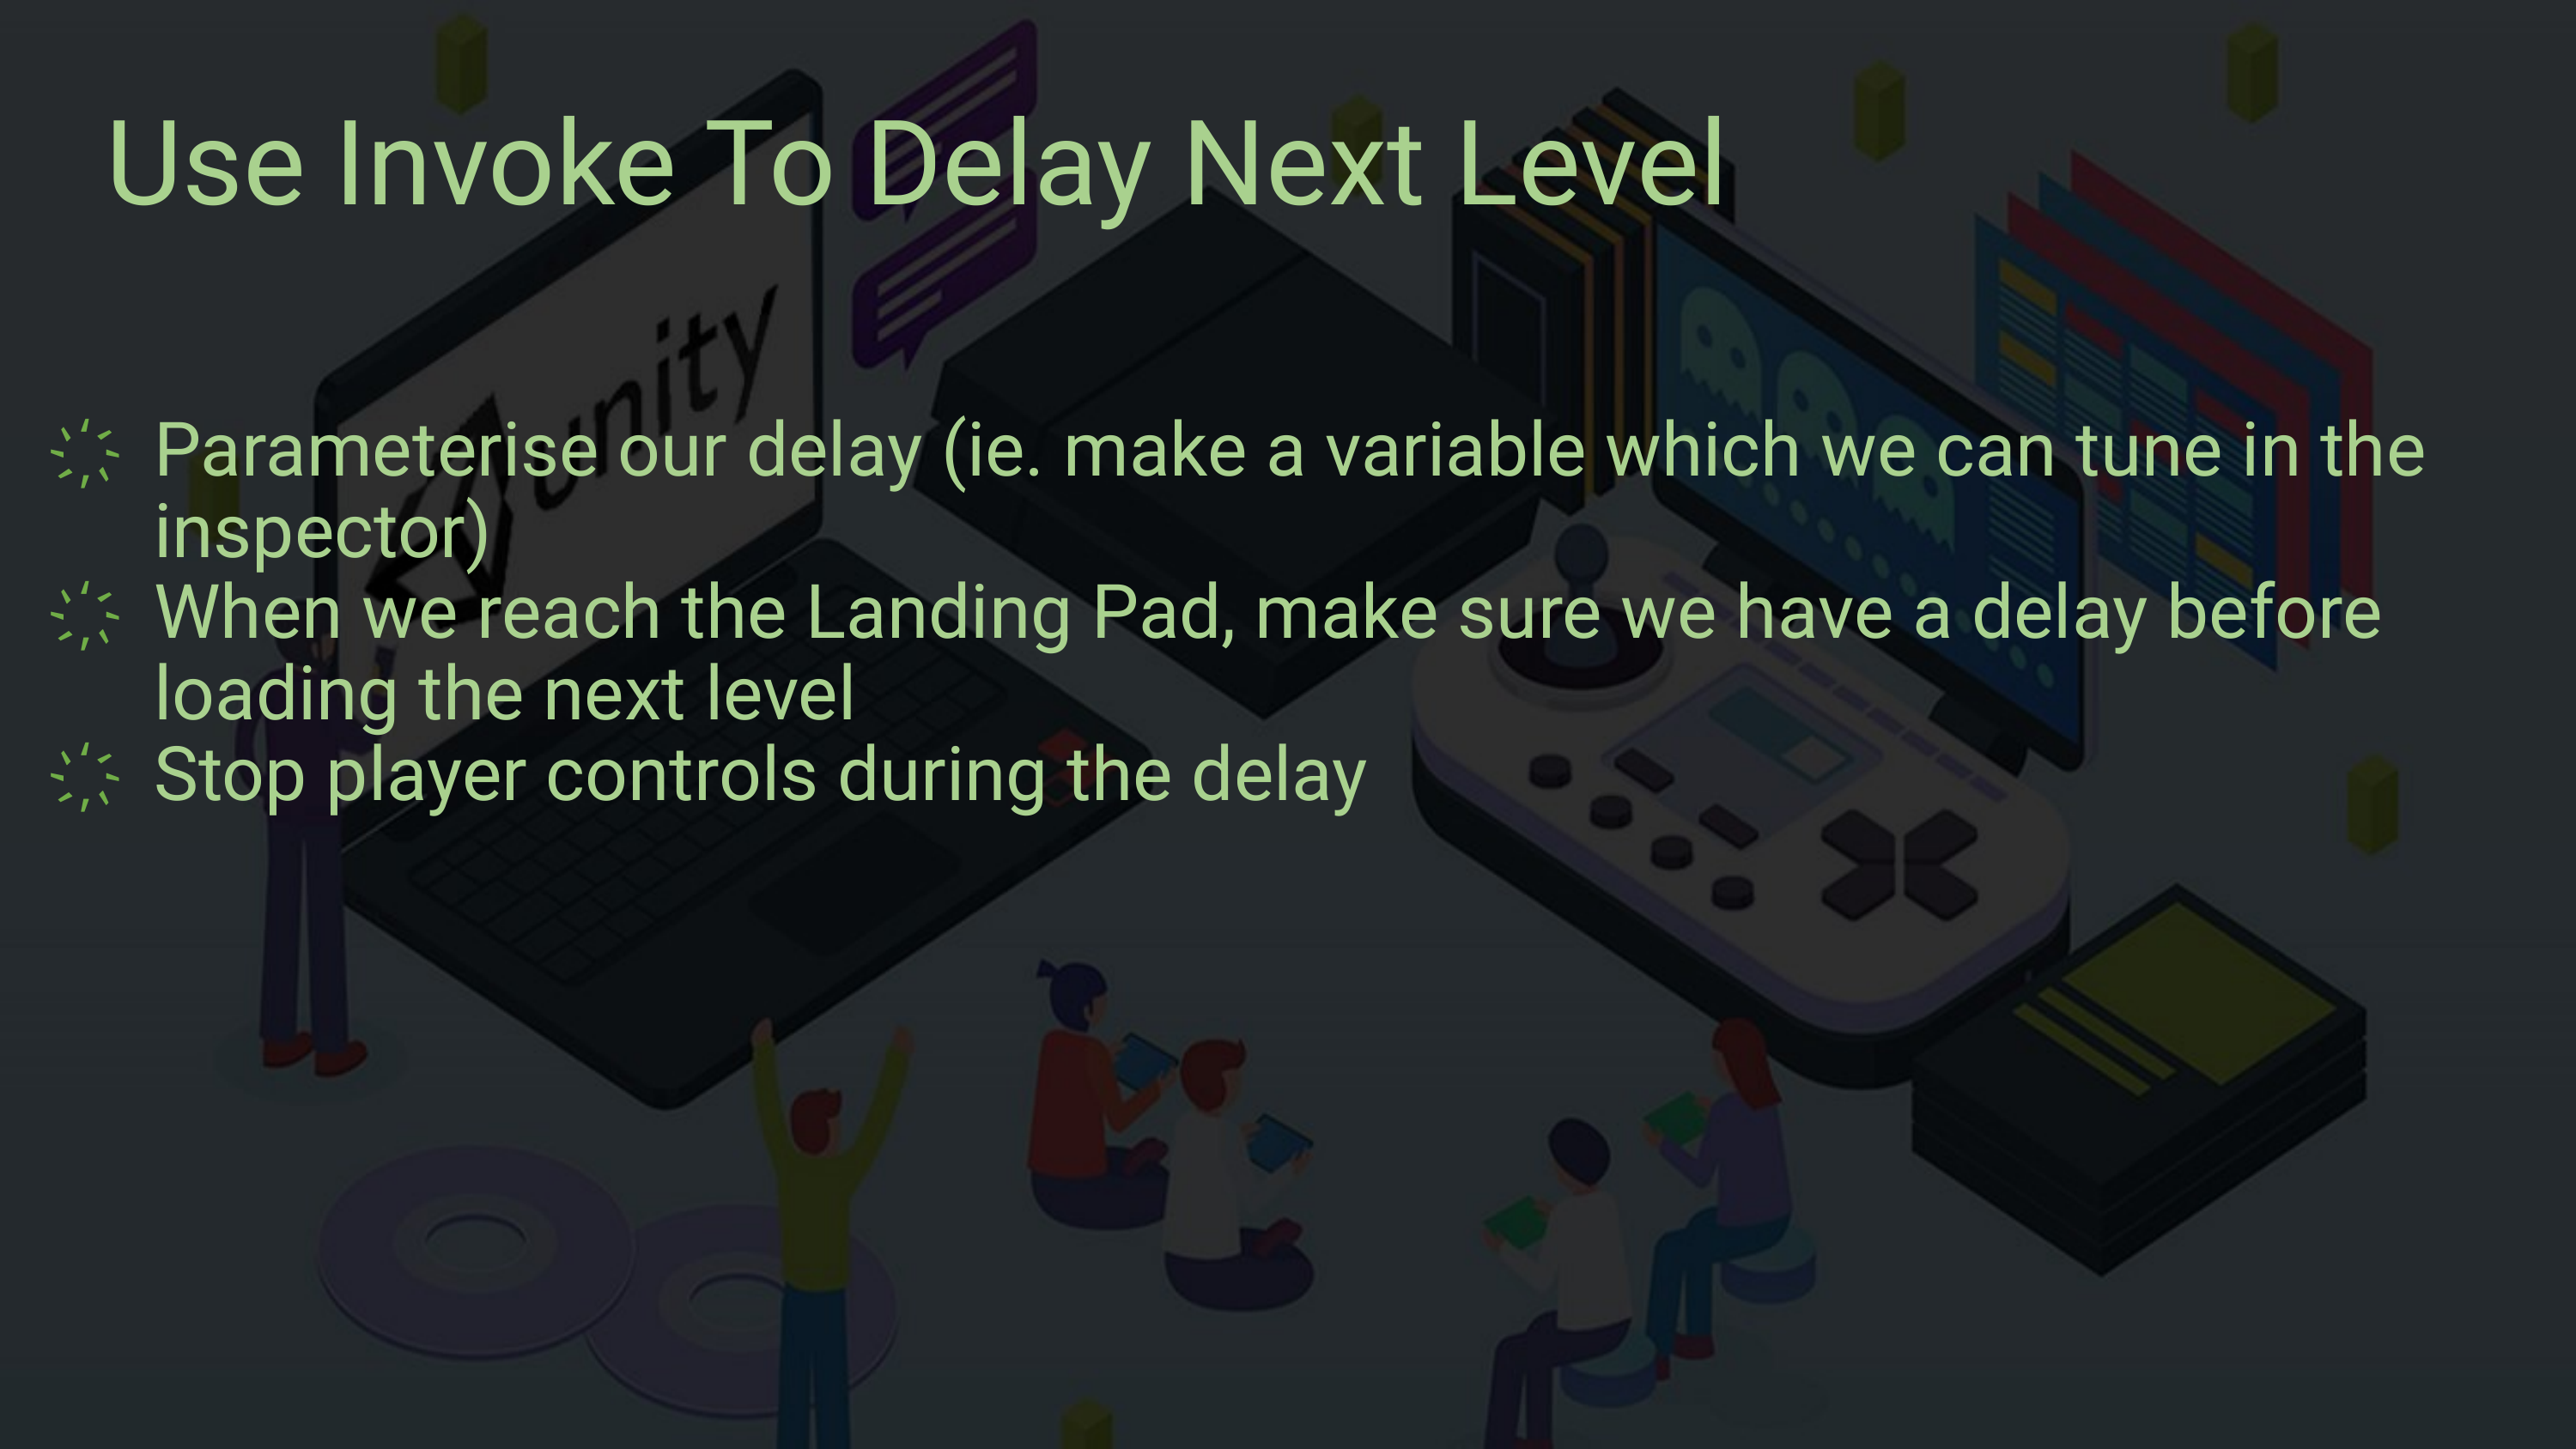

# Use Invoke To Delay Next Level
Parameterise our delay (ie. make a variable which we can tune in the inspector)
When we reach the Landing Pad, make sure we have a delay before loading the next level
Stop player controls during the delay